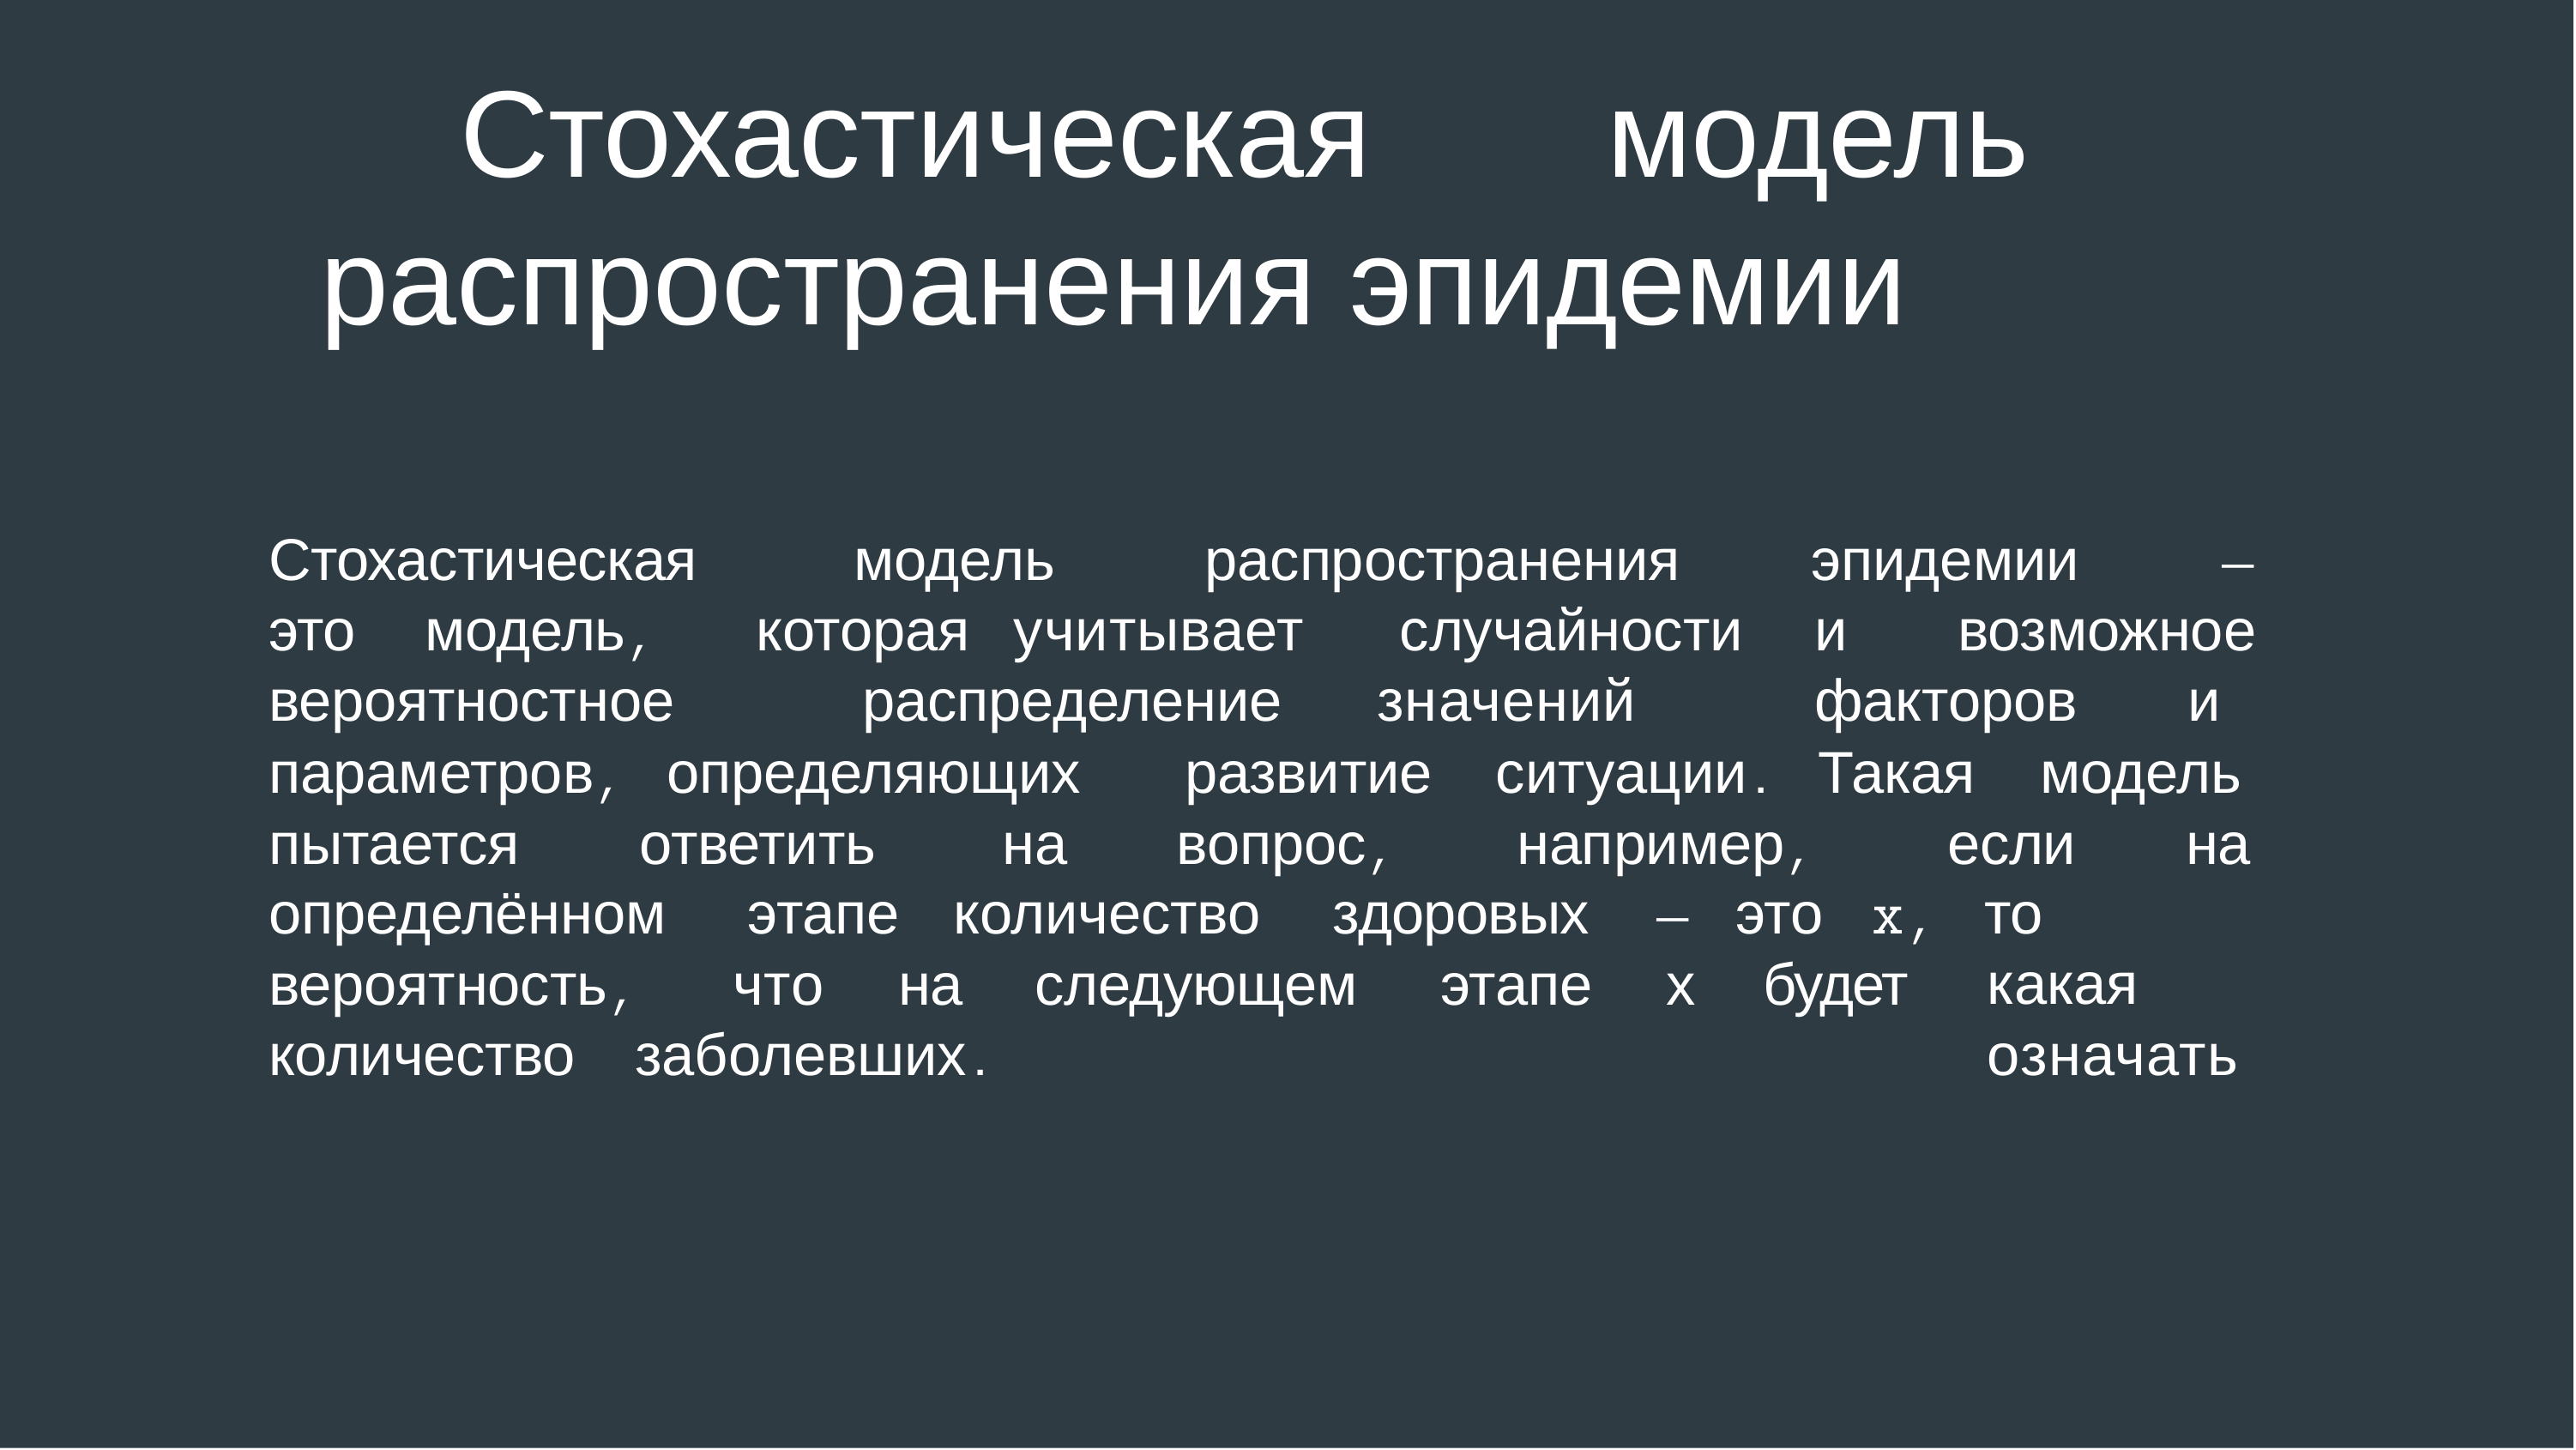

# Стохастическая		модель распространения	эпидемии
Стохастическая это	модель, вероятностное
модель		распространения которая	учитывает	случайности распределение	значений
эпидемии    — и  возможное факторов    и
параметров, определяющих	развитие	ситуации. Такая	модель
пытается	ответить	на	вопрос,
например,
если	на
определённом	этапе	количество	здоровых
— это	x,
то	какая означать
вероятность,	что	на	следующем	этапе	х	будет количество	заболевших.